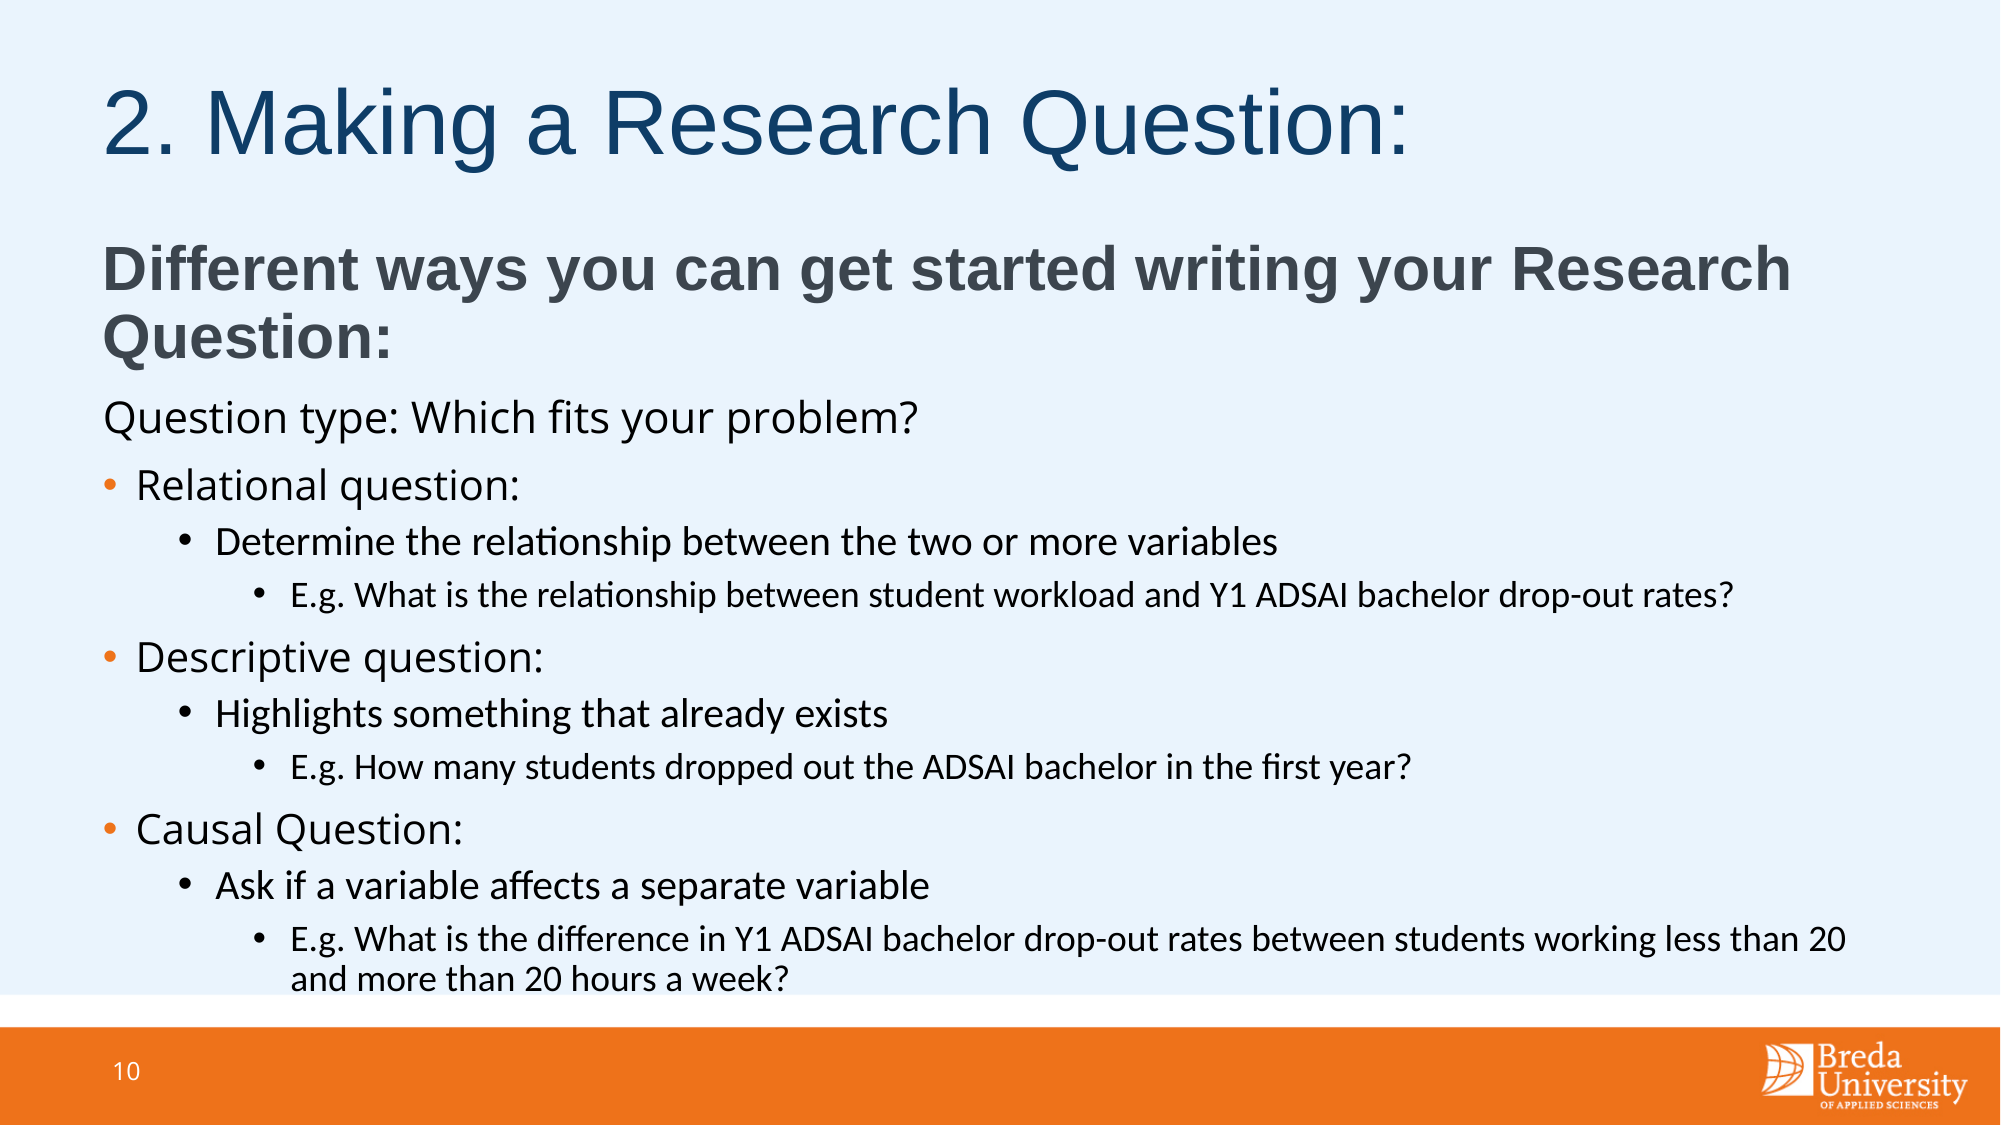

# 2. Making a Research Question:
Different ways you can get started writing your Research Question:

Question type: Which fits your problem?
Relational question:
Determine the relationship between the two or more variables
E.g. What is the relationship between student workload and Y1 ADSAI bachelor drop-out rates?
Descriptive question:
Highlights something that already exists
E.g. How many students dropped out the ADSAI bachelor in the first year?
Causal Question:
Ask if a variable affects a separate variable
E.g. What is the difference in Y1 ADSAI bachelor drop-out rates between students working less than 20 and more than 20 hours a week?

10